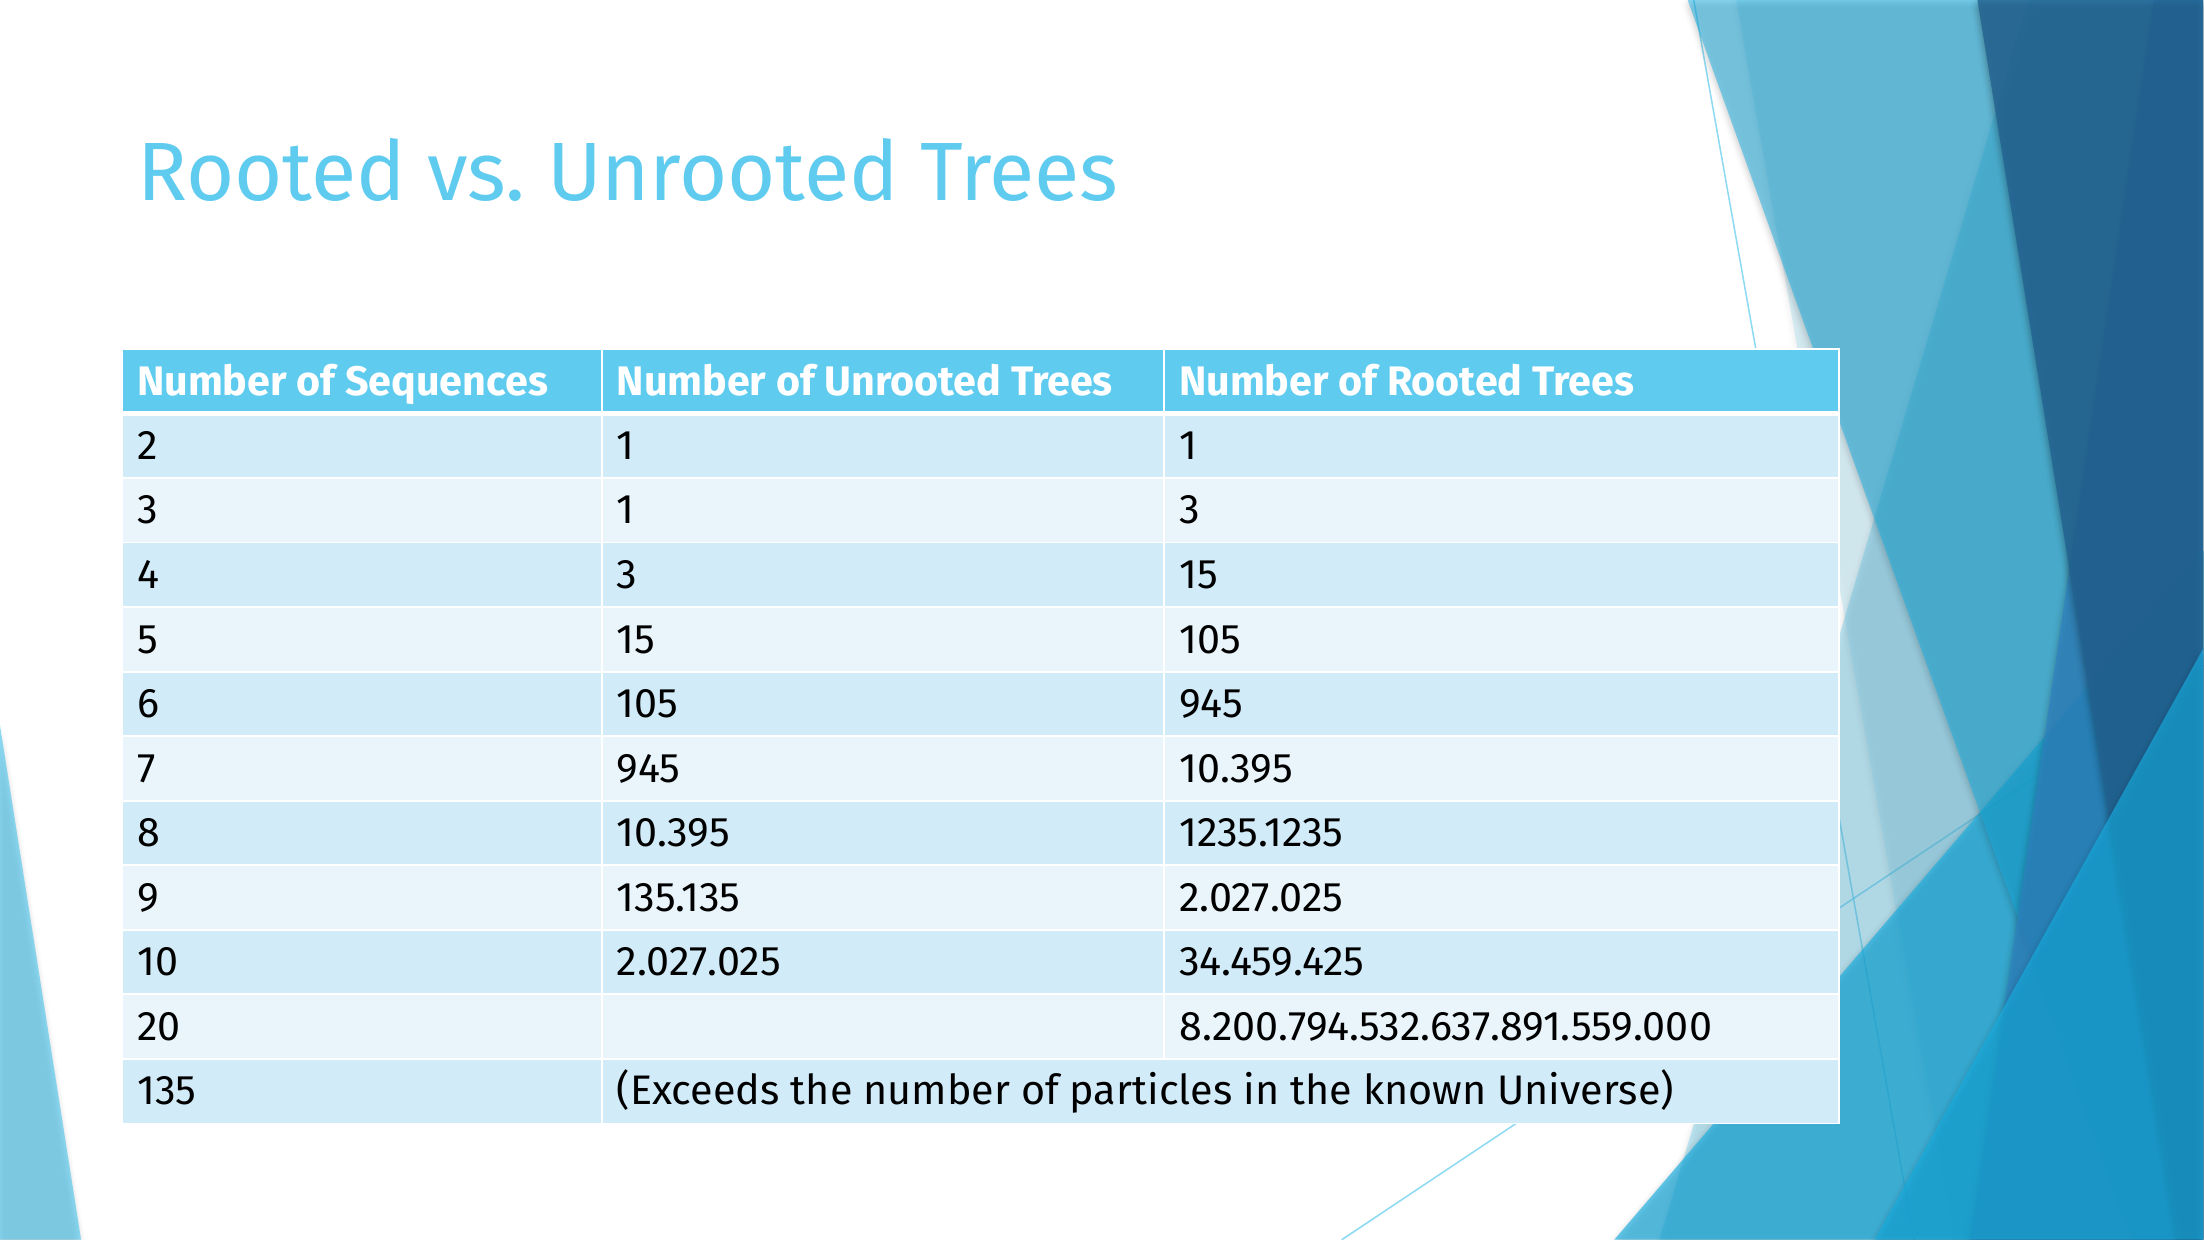

# Rooted vs. Unrooted Trees
| Number of Sequences | Number of Unrooted Trees | Number of Rooted Trees |
| --- | --- | --- |
| 2 | 1 | 1 |
| 3 | 1 | 3 |
| 4 | 3 | 15 |
| 5 | 15 | 105 |
| 6 | 105 | 945 |
| 7 | 945 | 10.395 |
| 8 | 10.395 | 1235.1235 |
| 9 | 135.135 | 2.027.025 |
| 10 | 2.027.025 | 34.459.425 |
| 20 |  | 8.200.794.532.637.891.559.000 |
| 135 | (Exceeds the number of particles in the known Universe) |  |